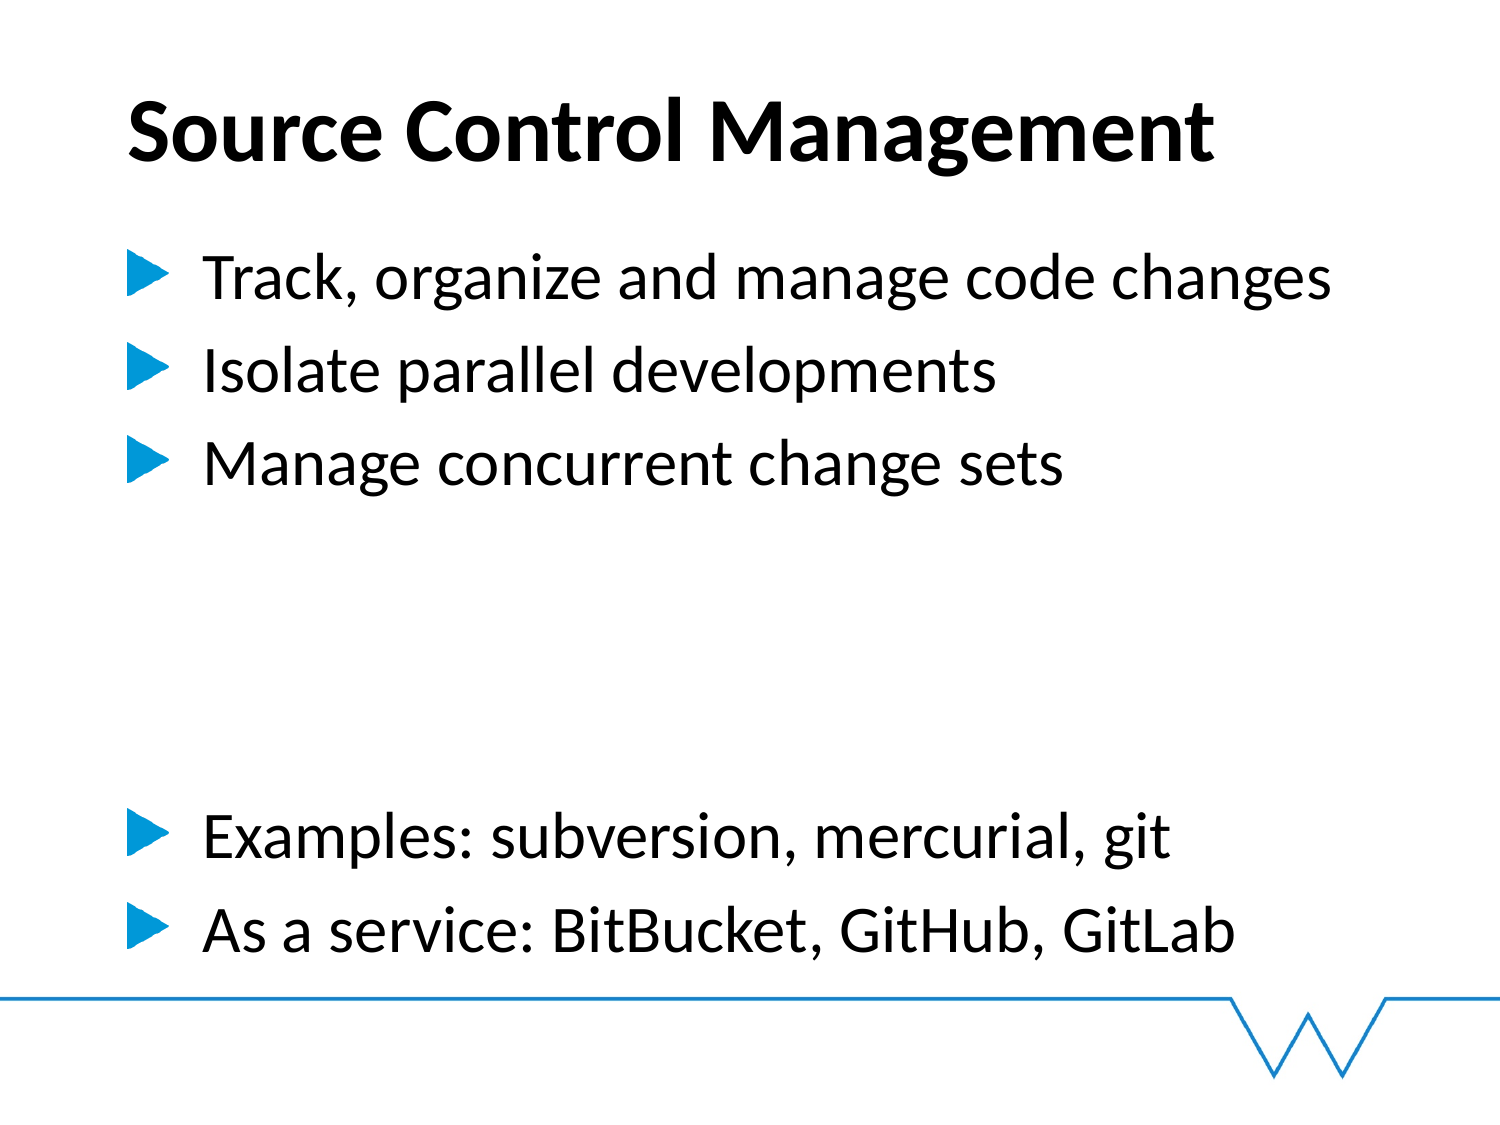

# Source Control Management
Track, organize and manage code changes
Isolate parallel developments
Manage concurrent change sets

Examples: subversion, mercurial, git
As a service: BitBucket, GitHub, GitLab